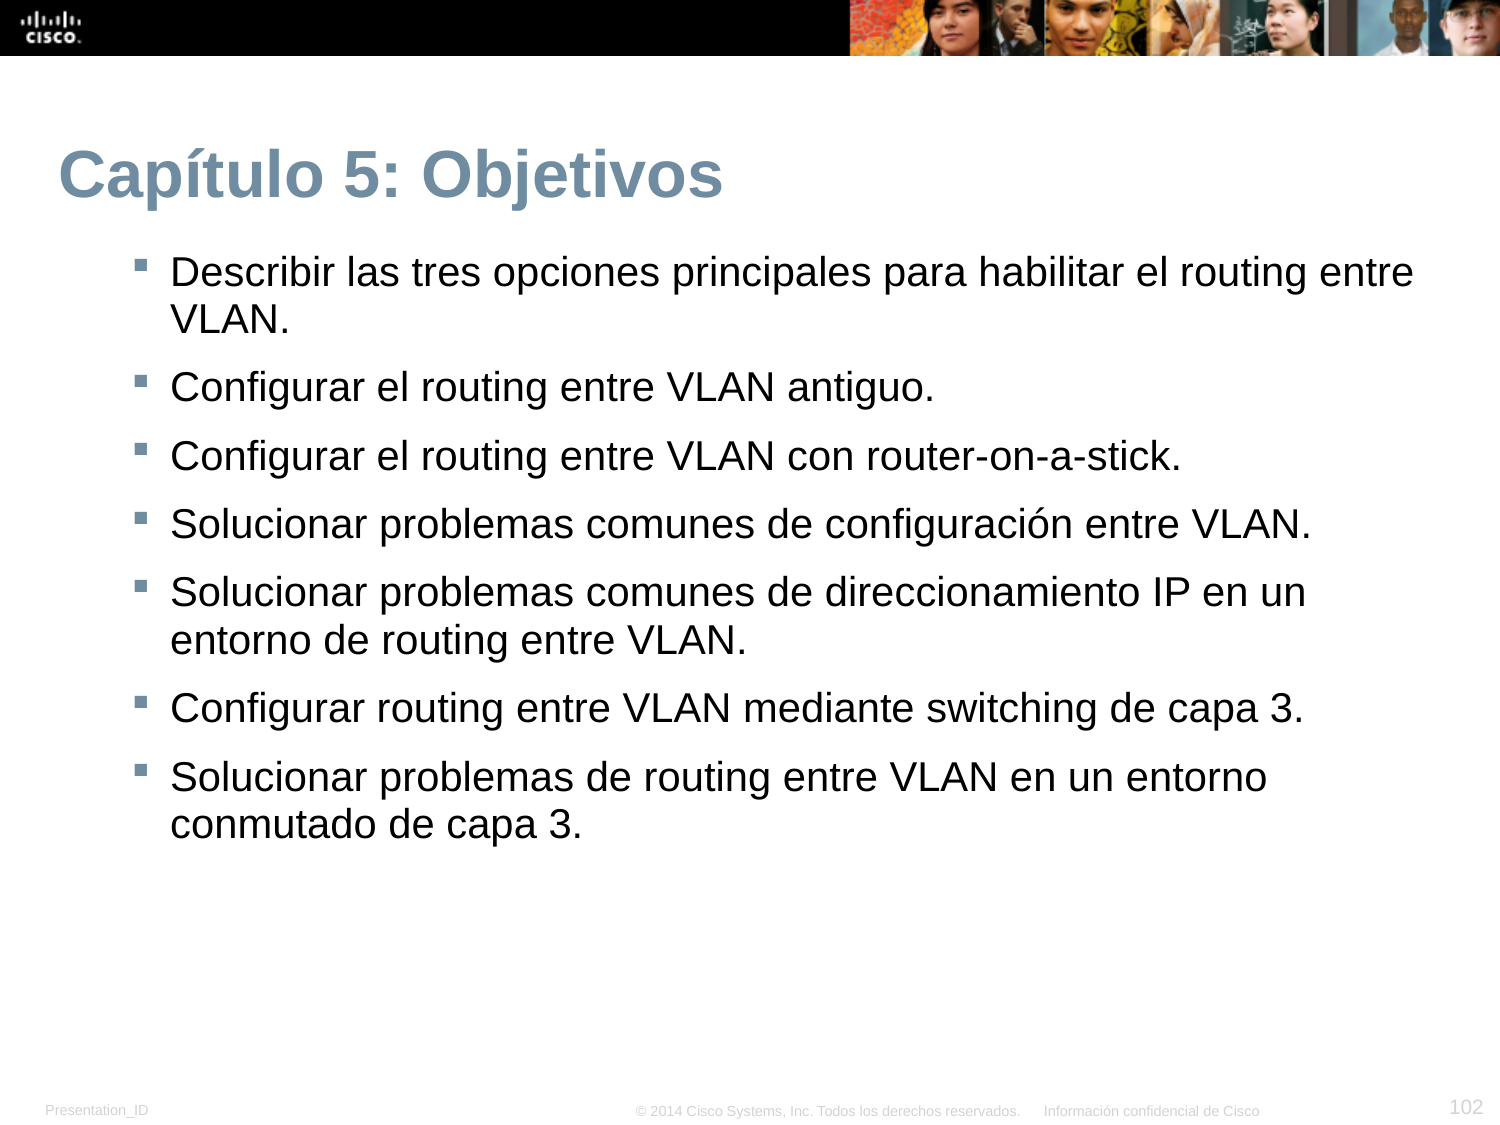

# Capítulo 5: Objetivos
Describir las tres opciones principales para habilitar el routing entre VLAN.
Configurar el routing entre VLAN antiguo.
Configurar el routing entre VLAN con router-on-a-stick.
Solucionar problemas comunes de configuración entre VLAN.
Solucionar problemas comunes de direccionamiento IP en un entorno de routing entre VLAN.
Configurar routing entre VLAN mediante switching de capa 3.
Solucionar problemas de routing entre VLAN en un entorno conmutado de capa 3.